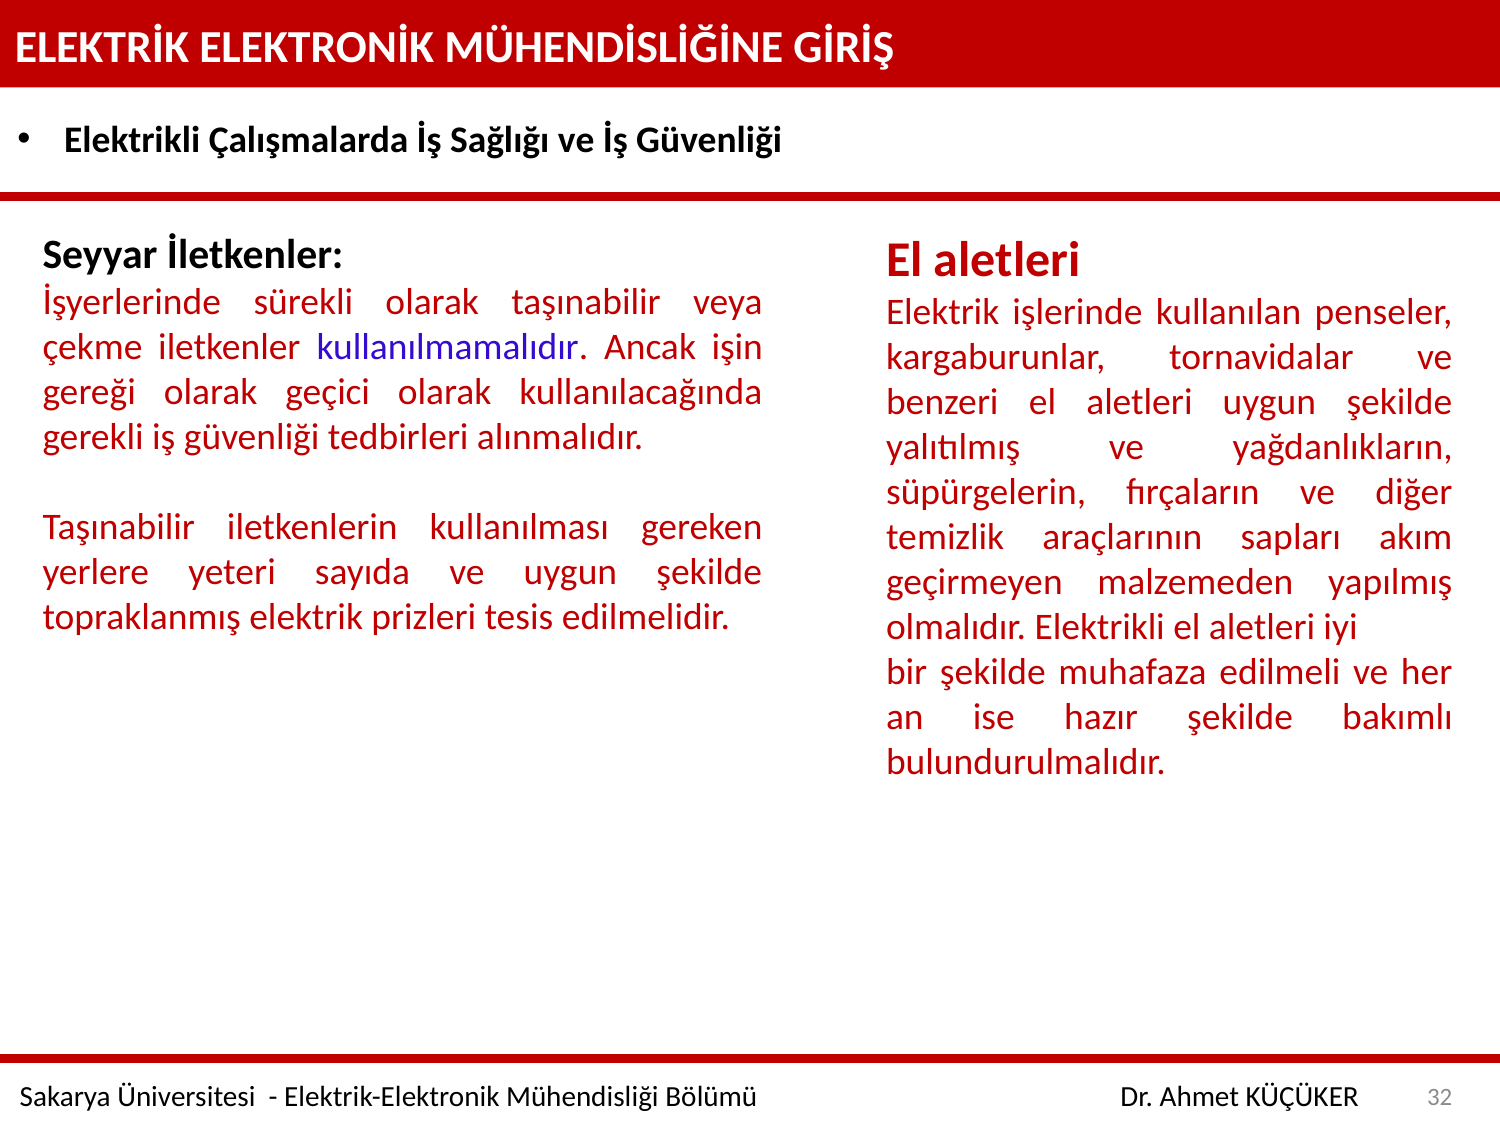

ELEKTRİK ELEKTRONİK MÜHENDİSLİĞİNE GİRİŞ

Elektrikli Çalışmalarda İş Sağlığı ve İş Güvenliği
El aletleri
Elektrik işlerinde kullanılan penseler, kargaburunlar, tornavidalar ve benzeri el aletleri uygun şekilde yalıtılmış ve yağdanlıkların, süpürgelerin, fırçaların ve diğer temizlik araçlarının sapları akım geçirmeyen malzemeden yapılmış olmalıdır. Elektrikli el aletleri iyi
bir şekilde muhafaza edilmeli ve her an ise hazır şekilde bakımlı bulundurulmalıdır.
Seyyar İletkenler:
İşyerlerinde sürekli olarak taşınabilir veya çekme iletkenler kullanılmamalıdır. Ancak işin gereği olarak geçici olarak kullanılacağında gerekli iş güvenliği tedbirleri alınmalıdır.

Taşınabilir iletkenlerin kullanılması gereken yerlere yeteri sayıda ve uygun şekilde topraklanmış elektrik prizleri tesis edilmelidir.
32
Sakarya Üniversitesi  - Elektrik-Elektronik Mühendisliği Bölümü
Dr. Ahmet KÜÇÜKER